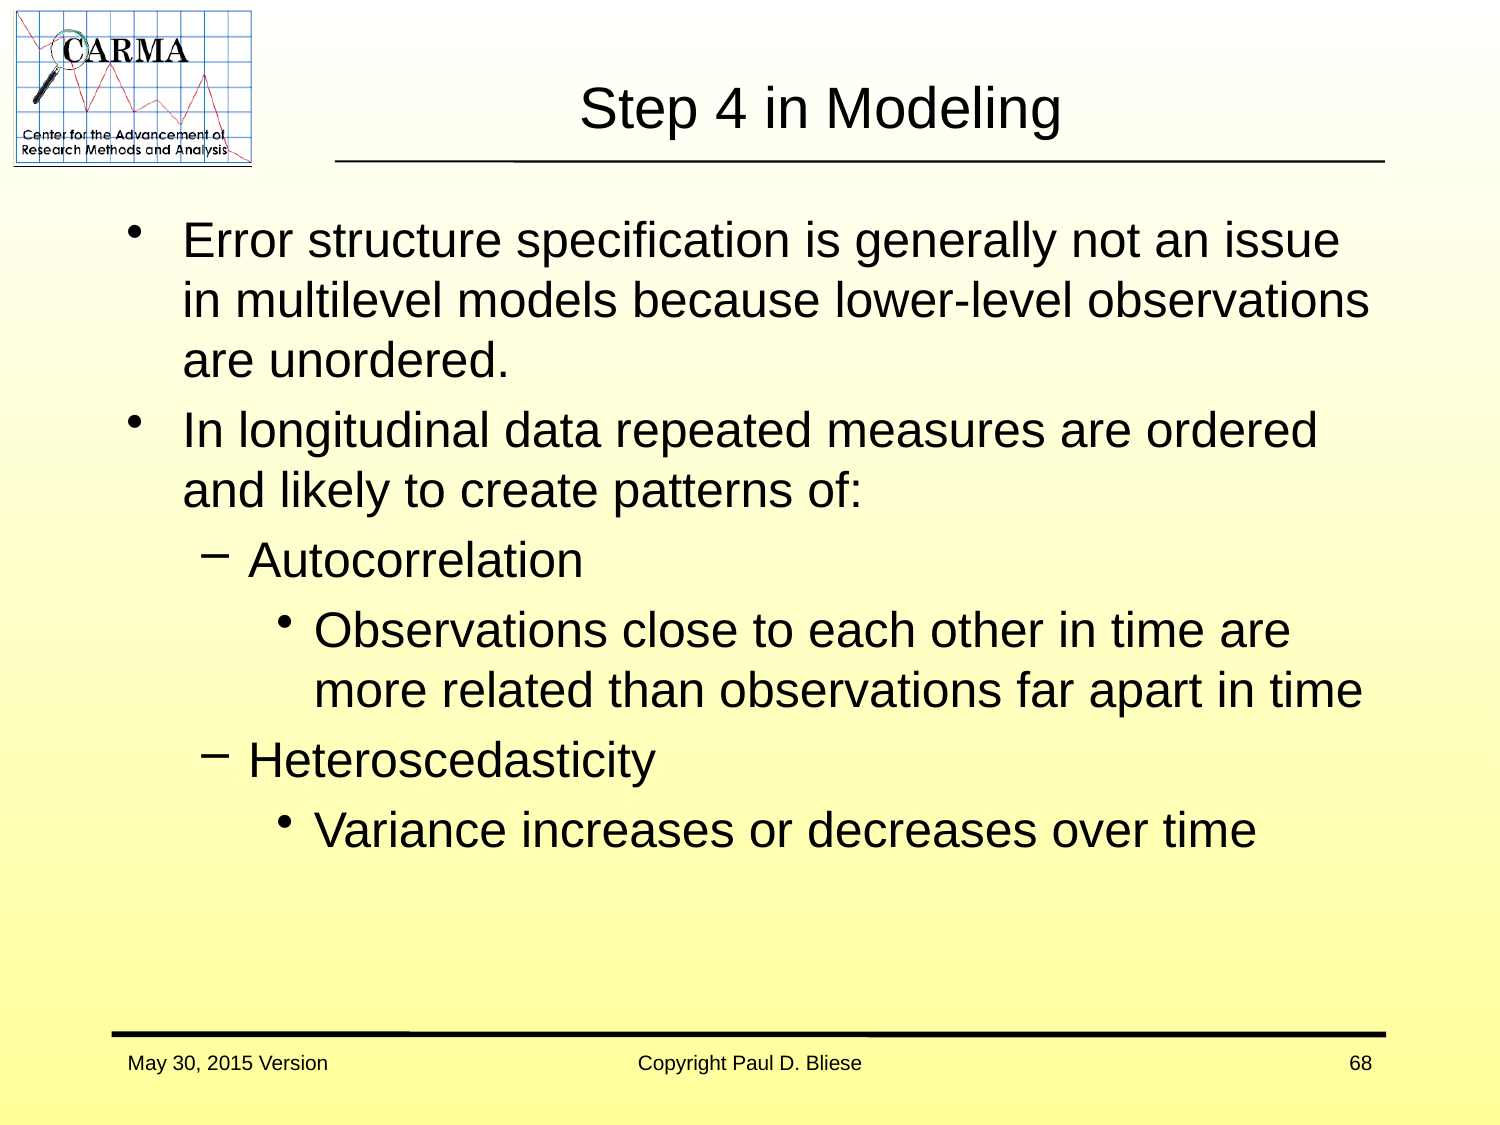

# Step 4 in Modeling
Error structure specification is generally not an issue in multilevel models because lower-level observations are unordered.
In longitudinal data repeated measures are ordered and likely to create patterns of:
Autocorrelation
Observations close to each other in time are more related than observations far apart in time
Heteroscedasticity
Variance increases or decreases over time

May 30, 2015 Version
Copyright Paul D. Bliese
68